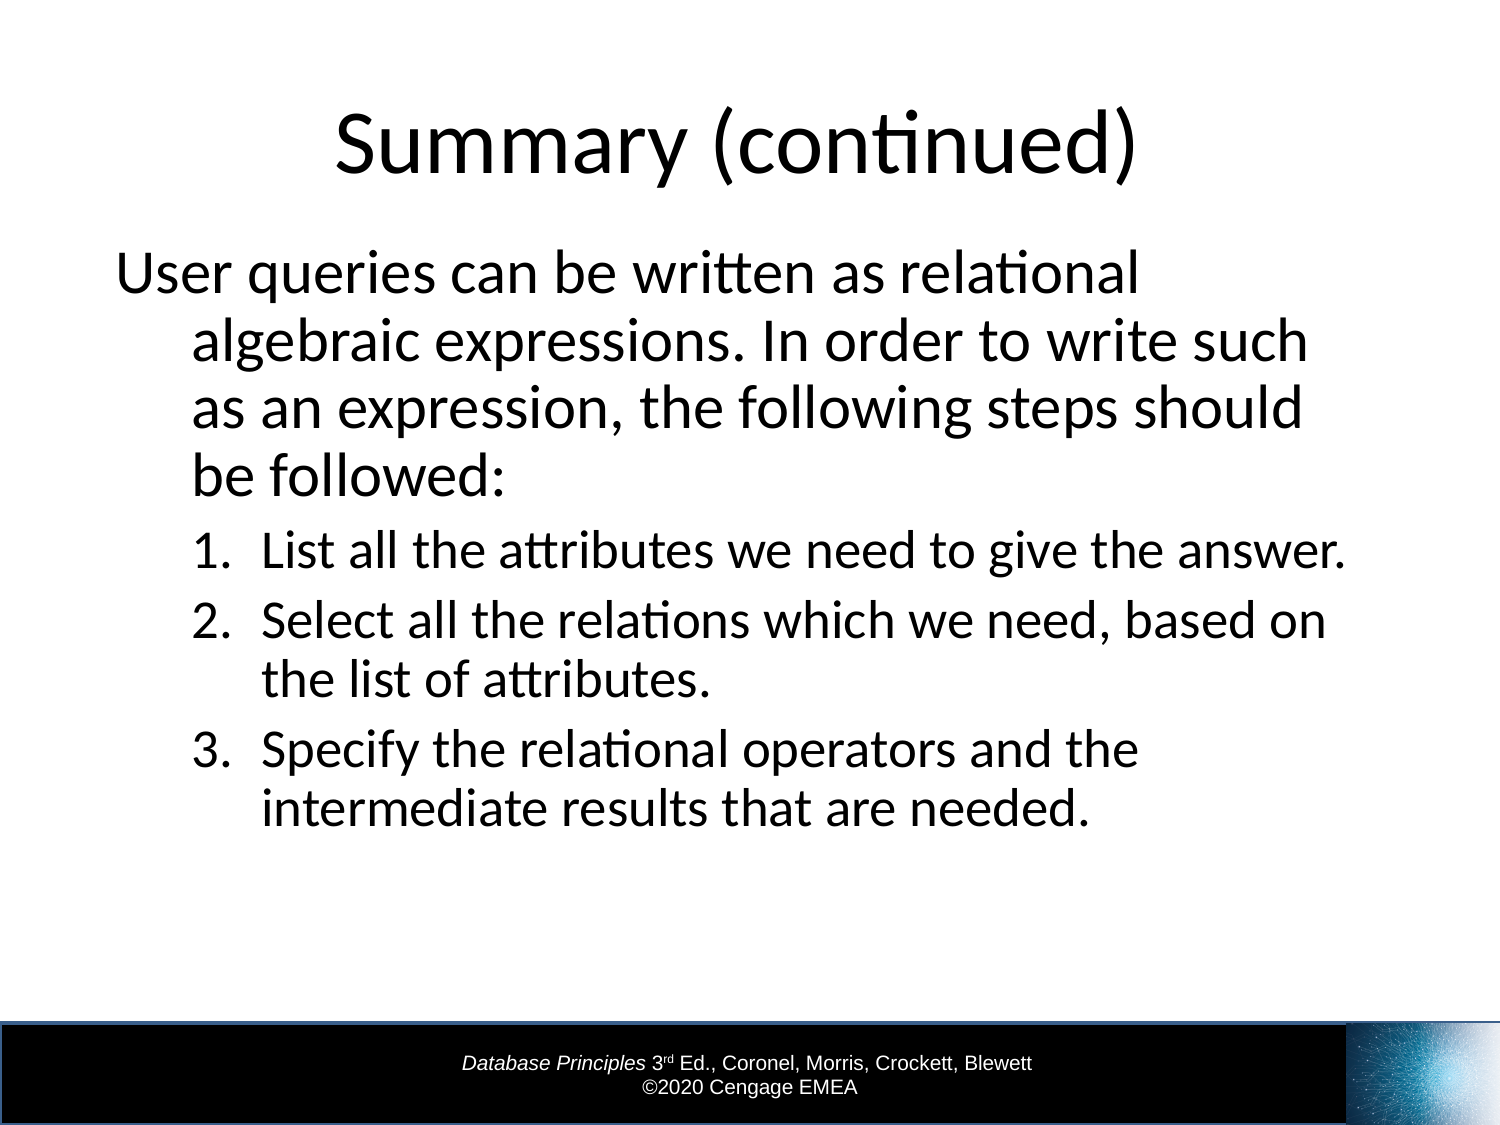

# Summary (continued)
User queries can be written as relational algebraic expressions. In order to write such as an expression, the following steps should be followed:
List all the attributes we need to give the answer.
Select all the relations which we need, based on the list of attributes.
Specify the relational operators and the intermediate results that are needed.